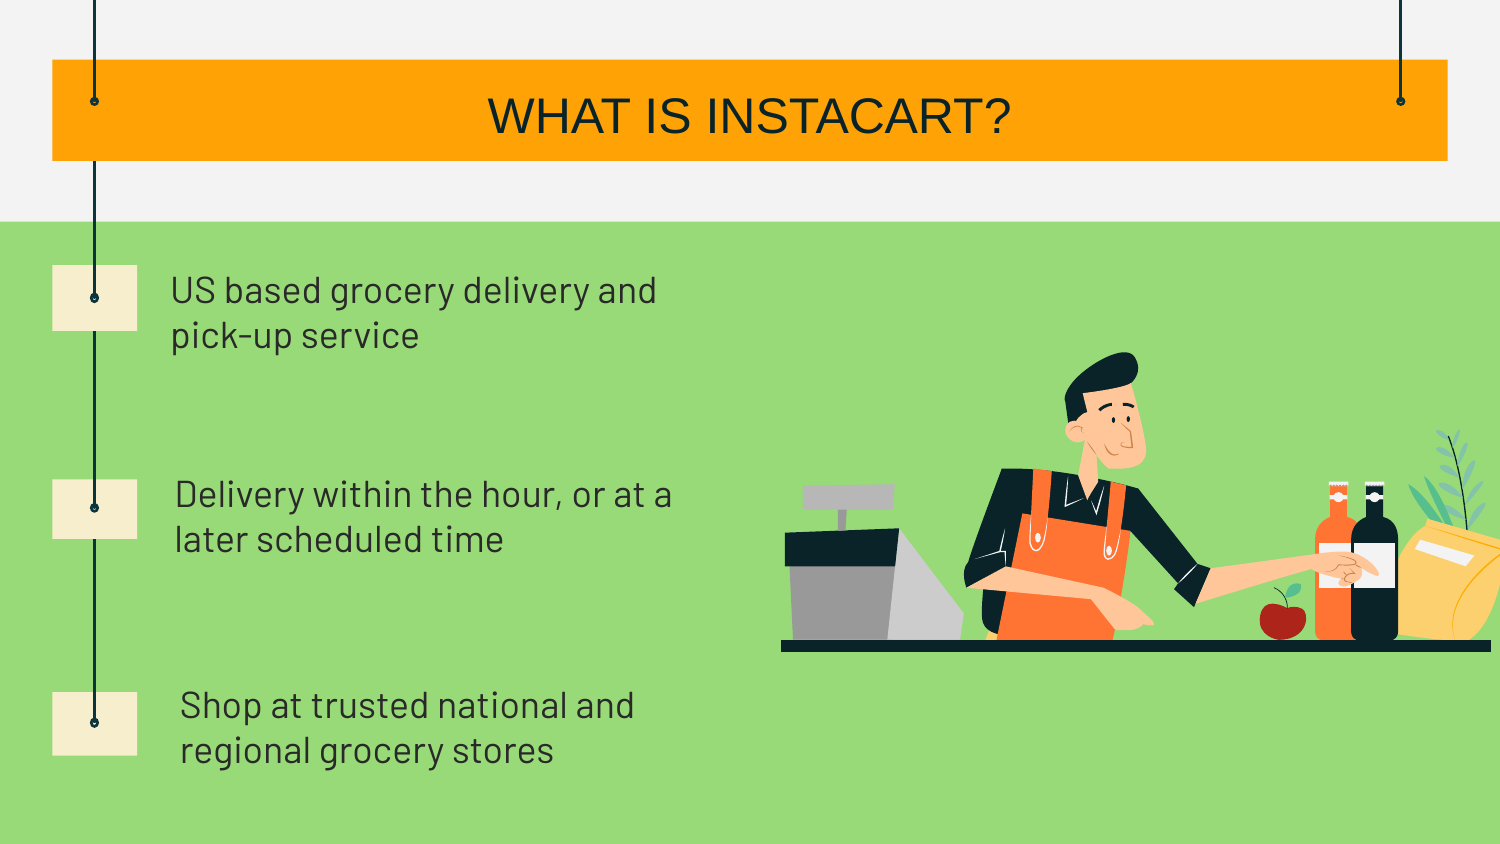

# WHAT IS INSTACART?

US based grocery delivery and pick-up service

Delivery within the hour, or at a later scheduled time

Shop at trusted national and regional grocery stores